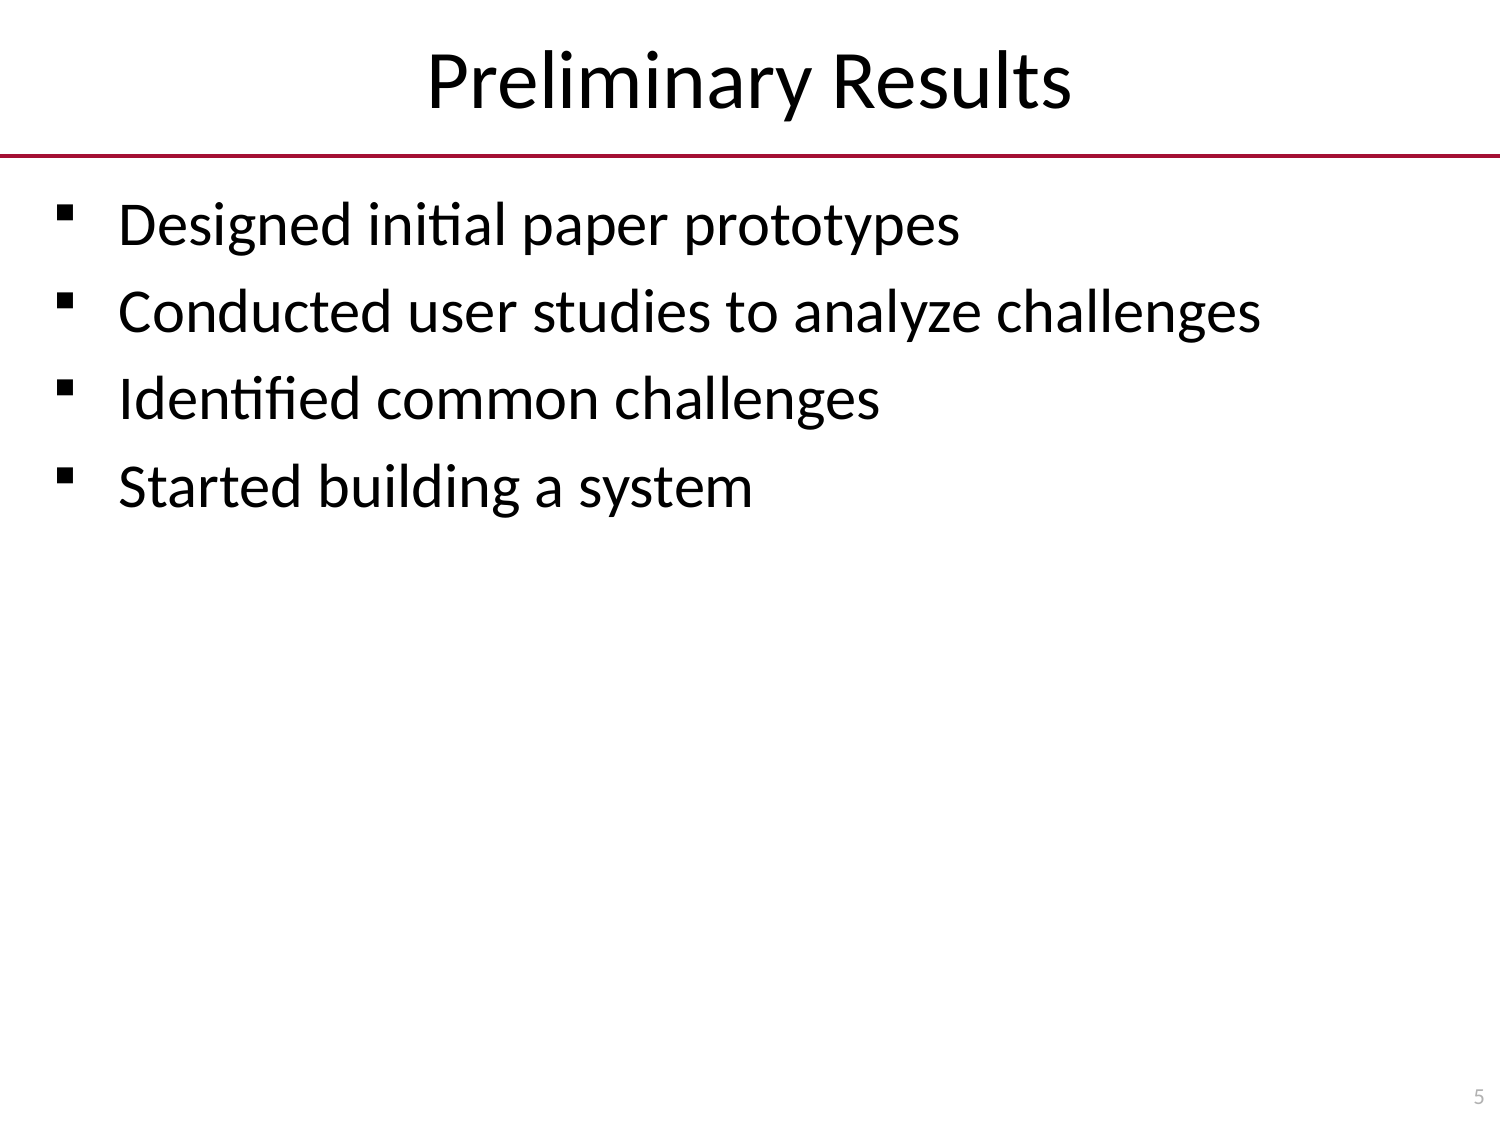

# Preliminary Results
Designed initial paper prototypes
Conducted user studies to analyze challenges
Identified common challenges
Started building a system
5